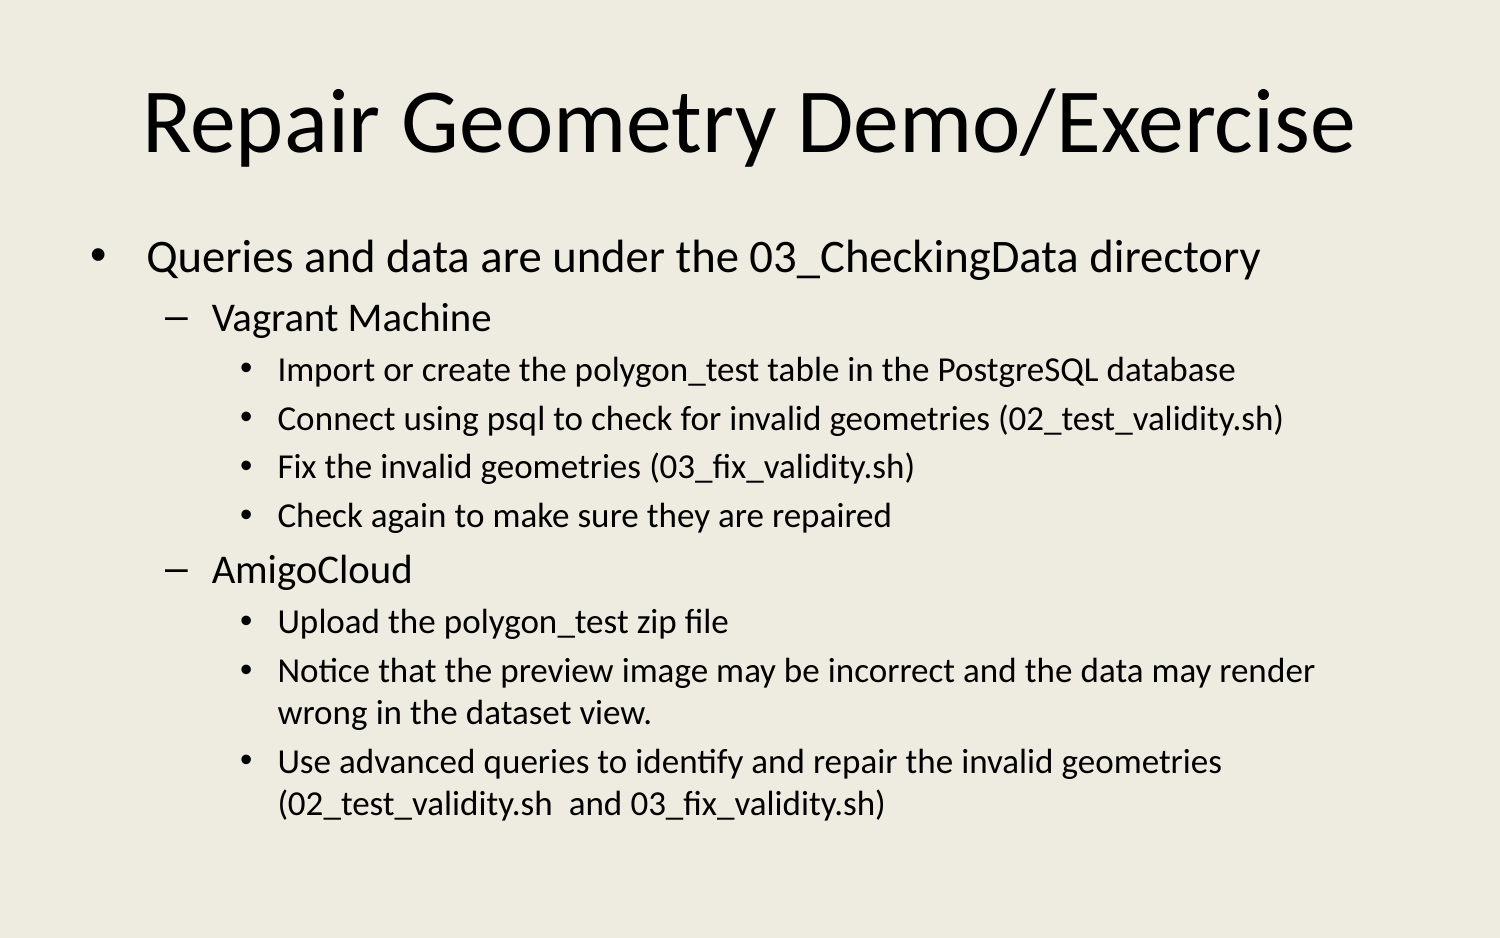

# Repair Geometry Demo/Exercise
Queries and data are under the 03_CheckingData directory
Vagrant Machine
Import or create the polygon_test table in the PostgreSQL database
Connect using psql to check for invalid geometries (02_test_validity.sh)
Fix the invalid geometries (03_fix_validity.sh)
Check again to make sure they are repaired
AmigoCloud
Upload the polygon_test zip file
Notice that the preview image may be incorrect and the data may render wrong in the dataset view.
Use advanced queries to identify and repair the invalid geometries (02_test_validity.sh  and 03_fix_validity.sh)